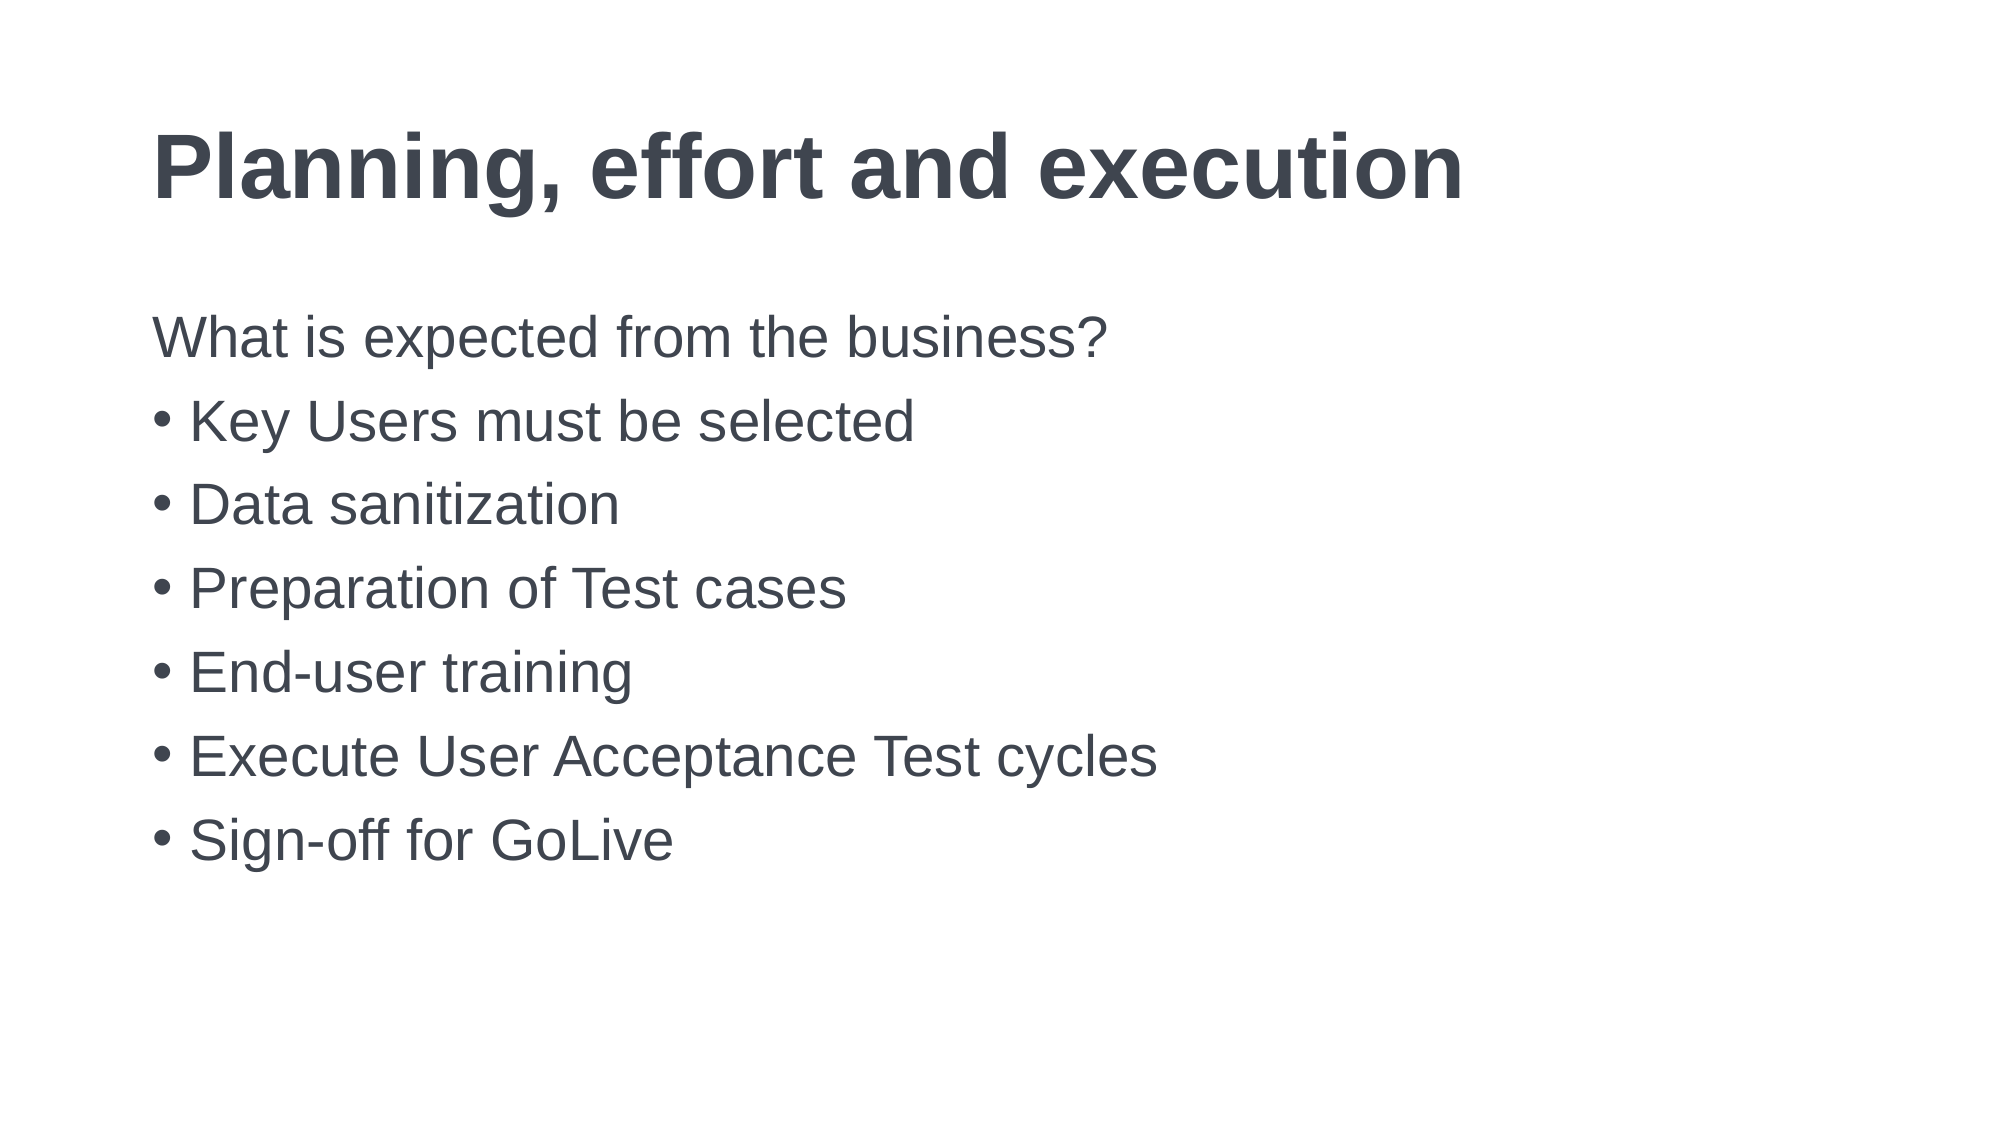

# Planning, effort and execution
What is expected from the business?
Key Users must be selected
Data sanitization
Preparation of Test cases
End-user training
Execute User Acceptance Test cycles
Sign-off for GoLive